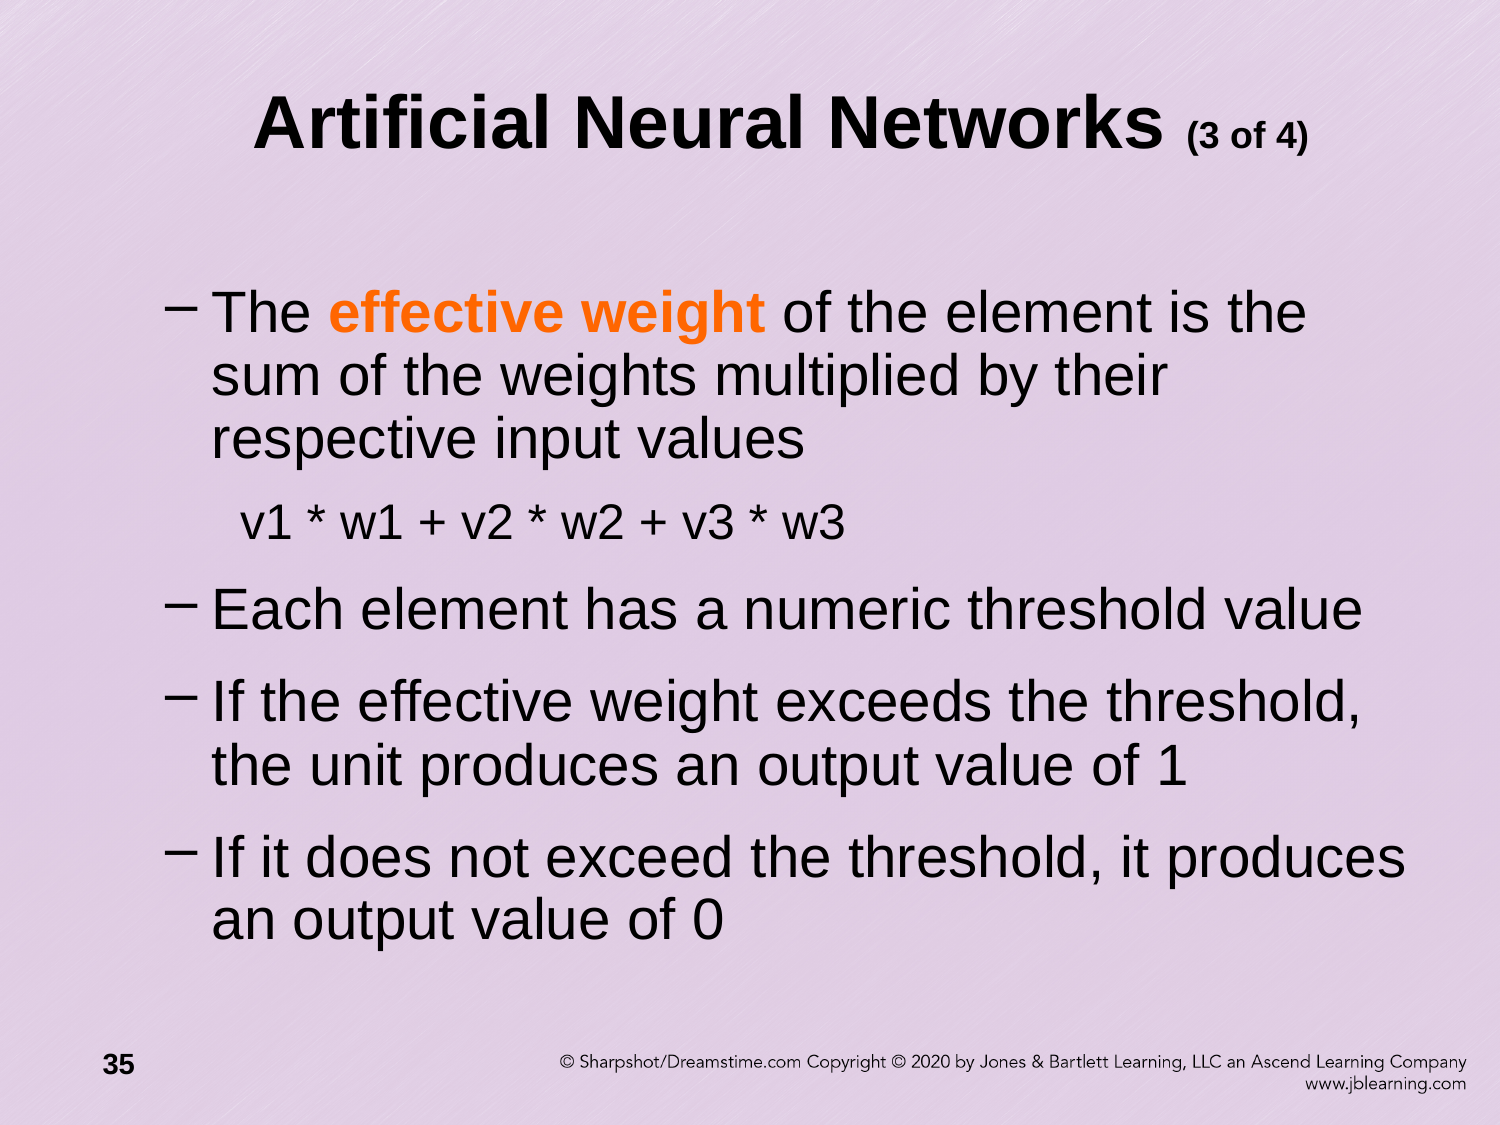

# Artificial Neural Networks (3 of 4)
The effective weight of the element is the sum of the weights multiplied by their respective input values
v1 * w1 + v2 * w2 + v3 * w3
Each element has a numeric threshold value
If the effective weight exceeds the threshold, the unit produces an output value of 1
If it does not exceed the threshold, it produces an output value of 0
35